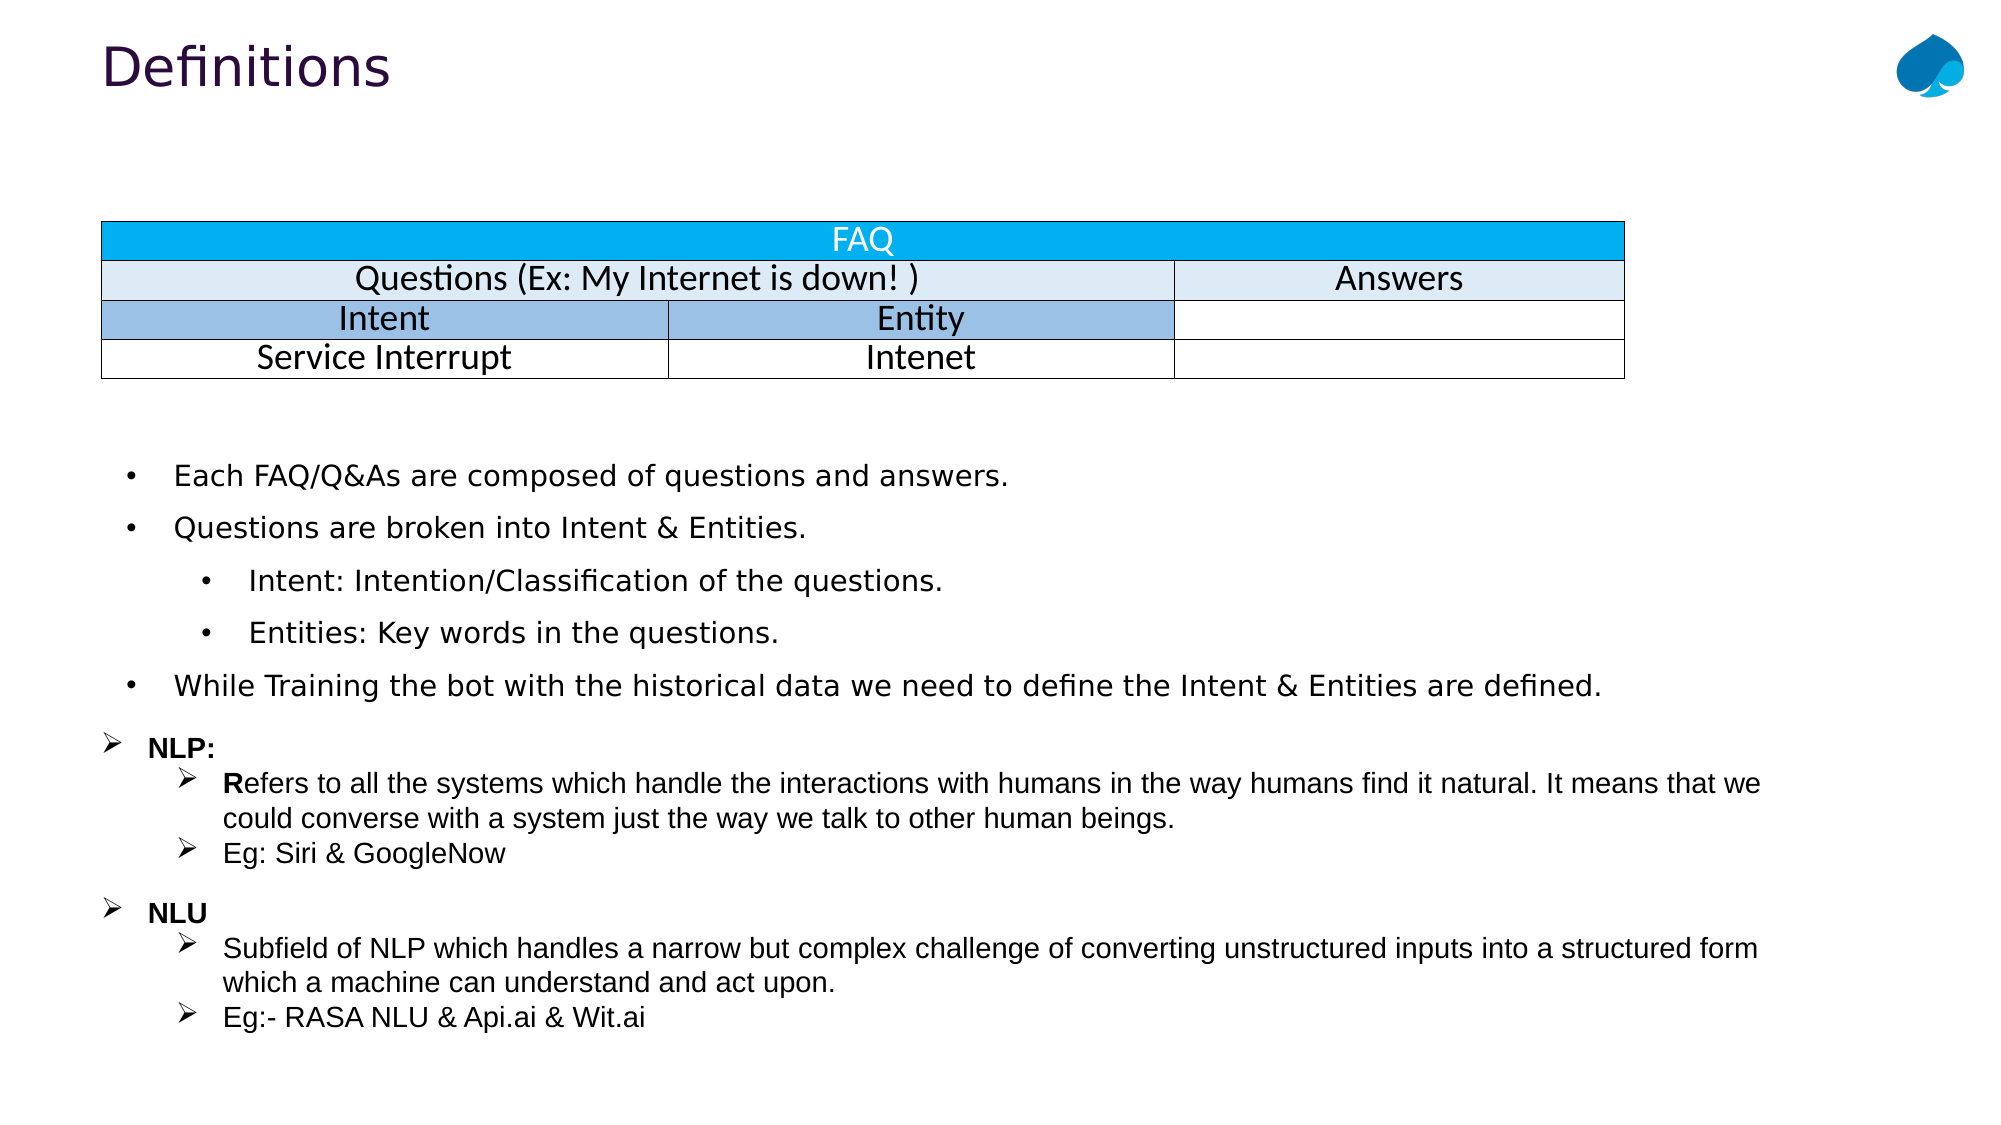

Definitions
| FAQ |  |  |
| --- | --- | --- |
| Questions (Ex: My Internet is down! ) |  | Answers |
| Intent | Entity |  |
| Service Interrupt | Intenet |  |
Each FAQ/Q&As are composed of questions and answers.
Questions are broken into Intent & Entities.
Intent: Intention/Classification of the questions.
Entities: Key words in the questions.
While Training the bot with the historical data we need to define the Intent & Entities are defined.
NLP:
Refers to all the systems which handle the interactions with humans in the way humans find it natural. It means that we could converse with a system just the way we talk to other human beings.
Eg: Siri & GoogleNow

NLU
Subfield of NLP which handles a narrow but complex challenge of converting unstructured inputs into a structured form which a machine can understand and act upon.
Eg:- RASA NLU & Api.ai & Wit.ai